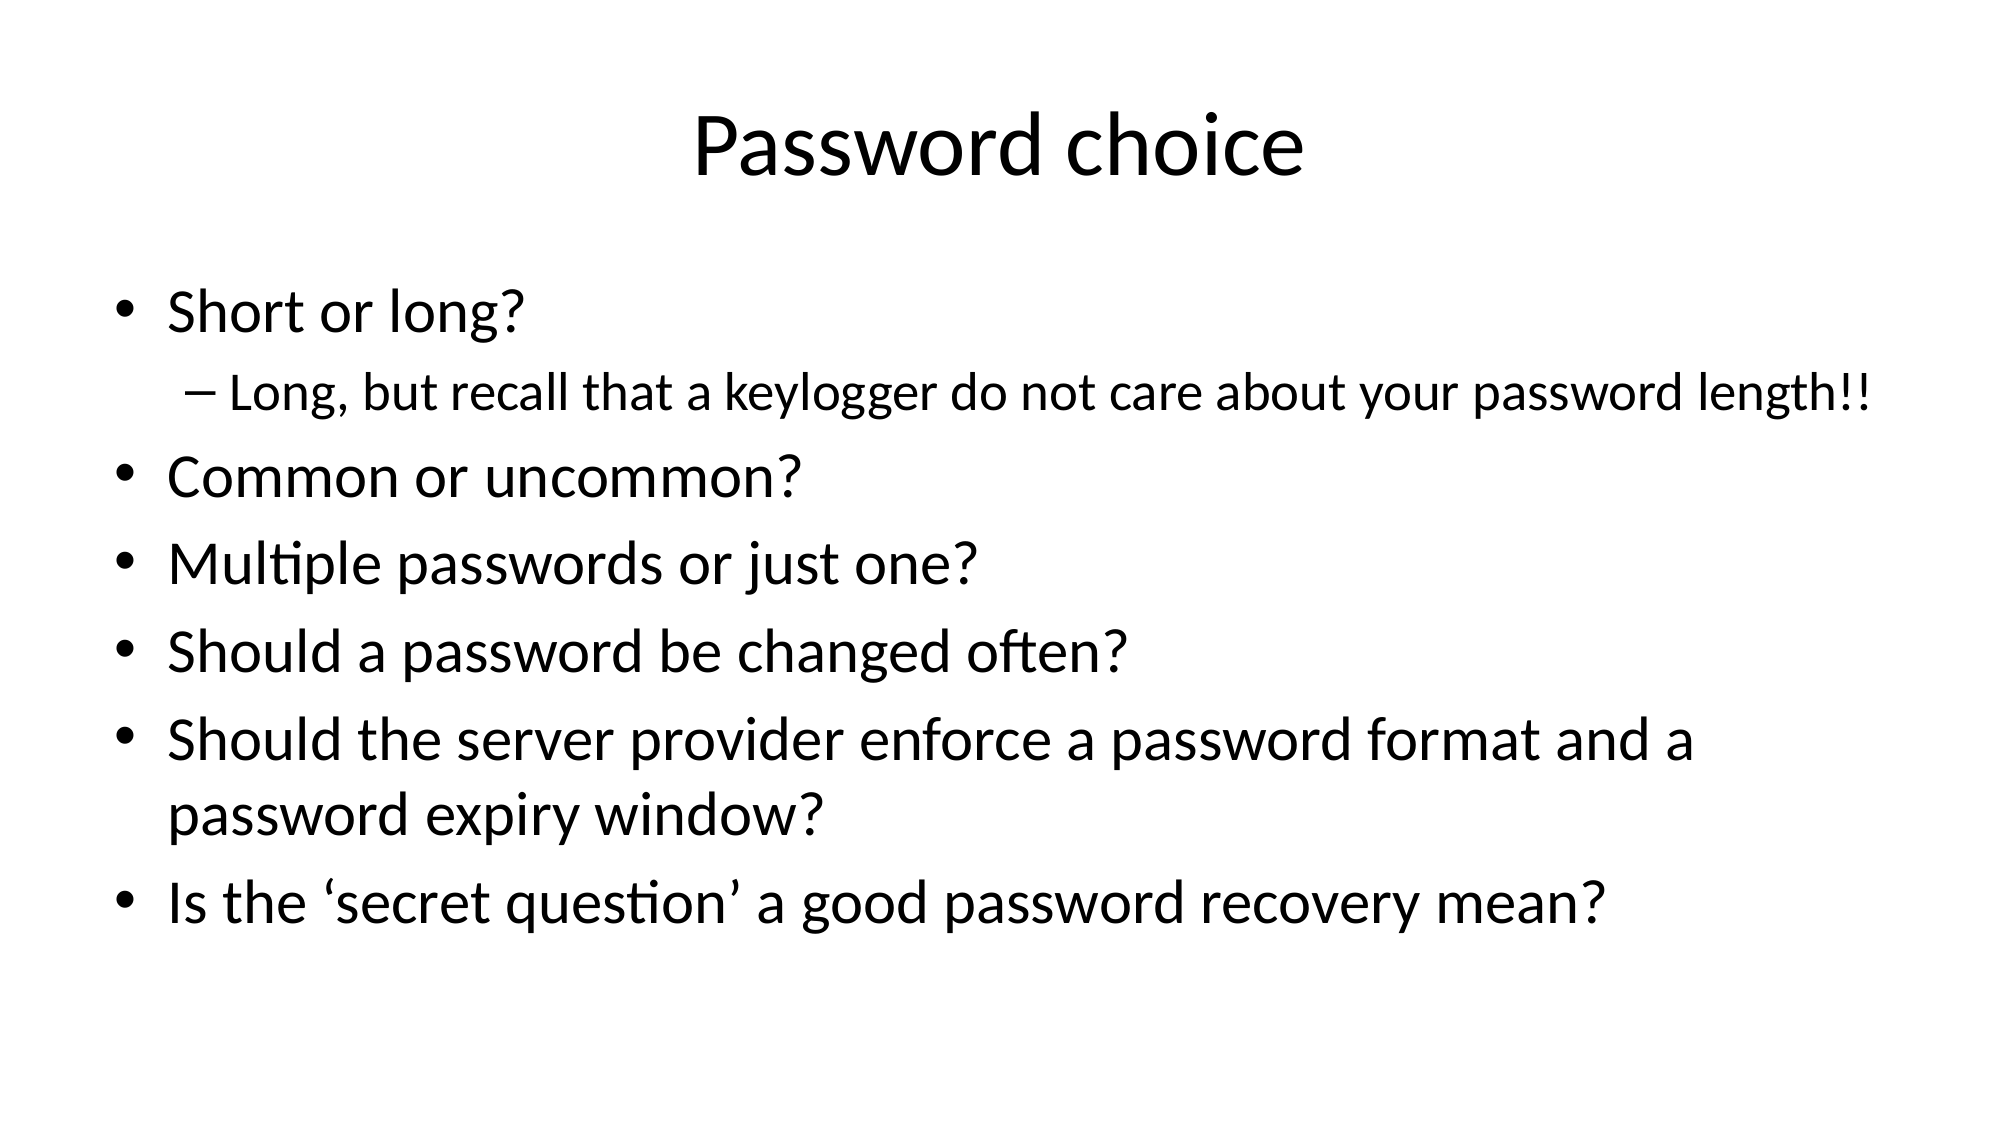

# Password choice
Short or long?
Long, but recall that a keylogger do not care about your password length!!
Common or uncommon?
Multiple passwords or just one?
Should a password be changed often?
Should the server provider enforce a password format and a password expiry window?
Is the ‘secret question’ a good password recovery mean?